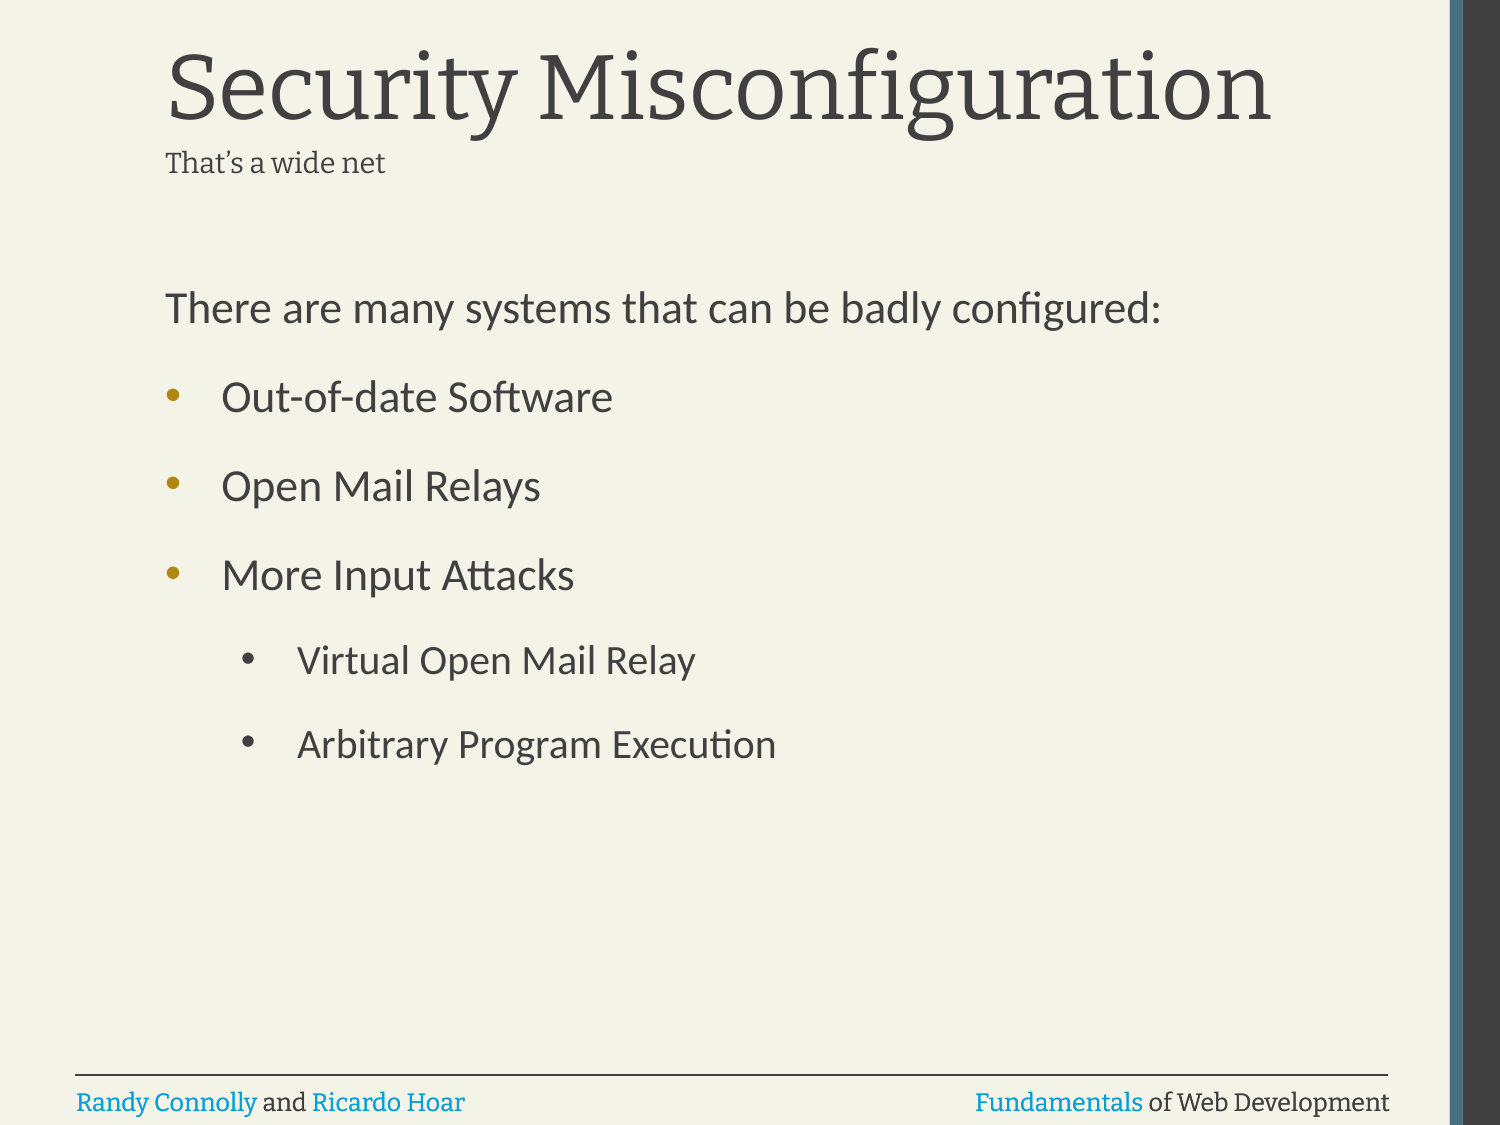

# Security Misconfiguration
That’s a wide net
There are many systems that can be badly configured:
Out-of-date Software
Open Mail Relays
More Input Attacks
Virtual Open Mail Relay
Arbitrary Program Execution